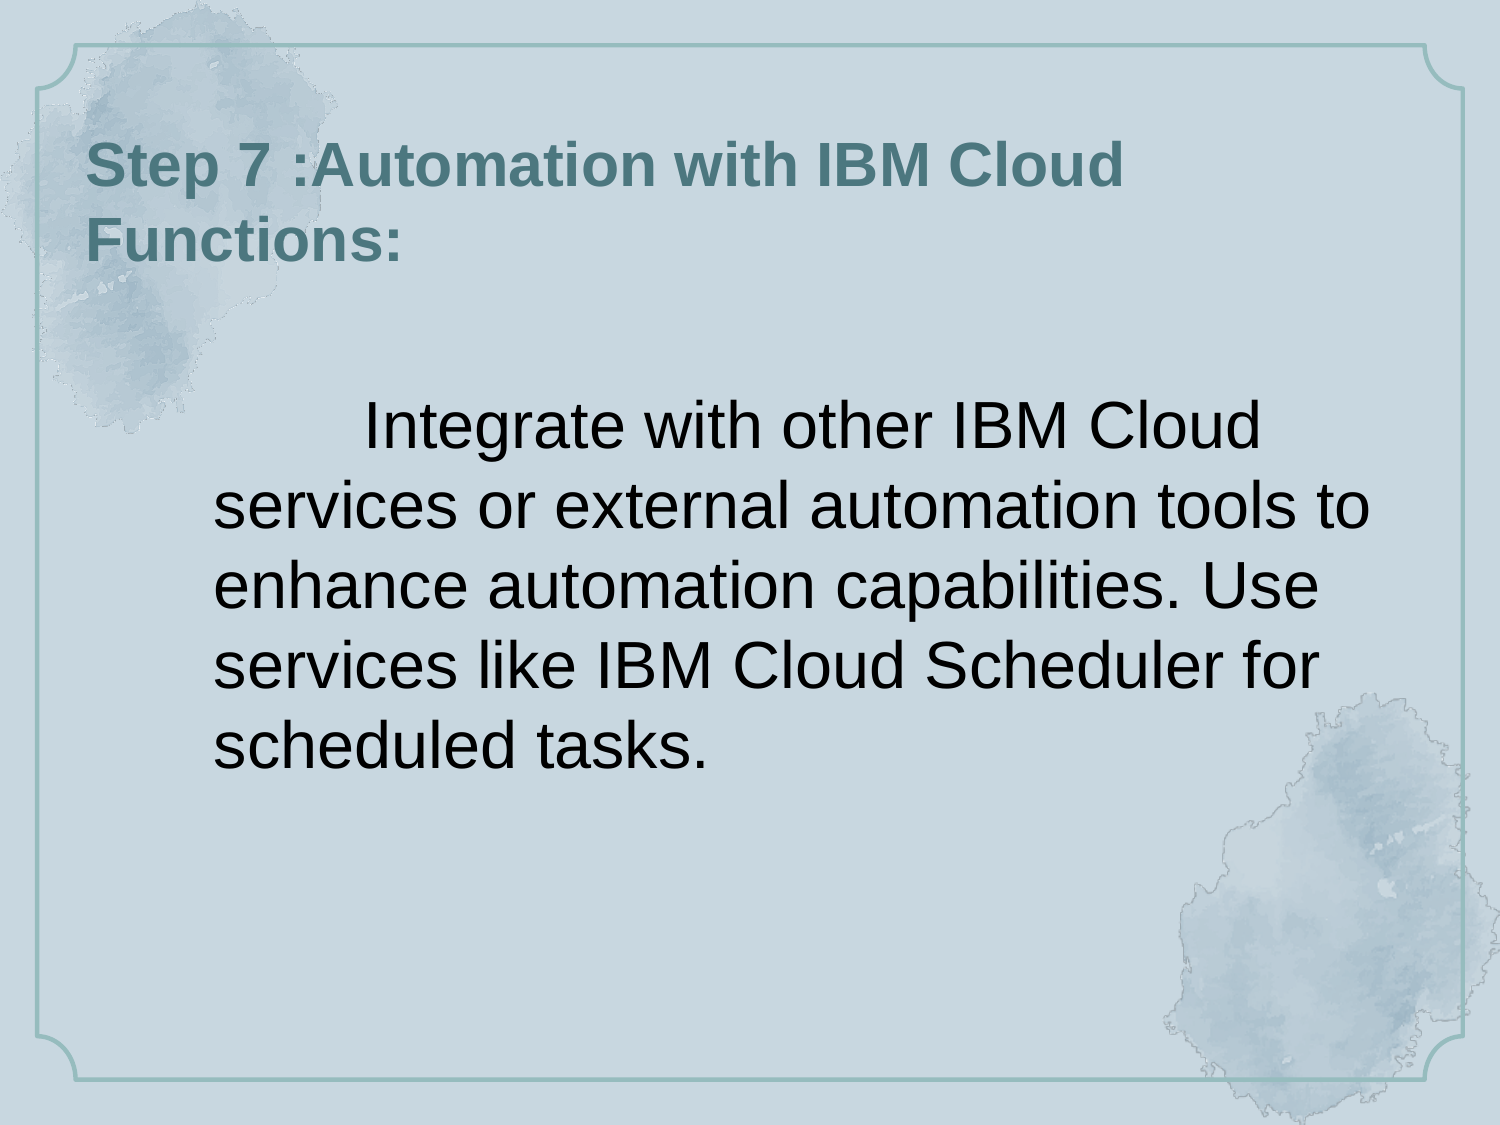

# Step 7 :Automation with IBM Cloud Functions:
	Integrate with other IBM Cloud services or external automation tools to enhance automation capabilities. Use services like IBM Cloud Scheduler for scheduled tasks.